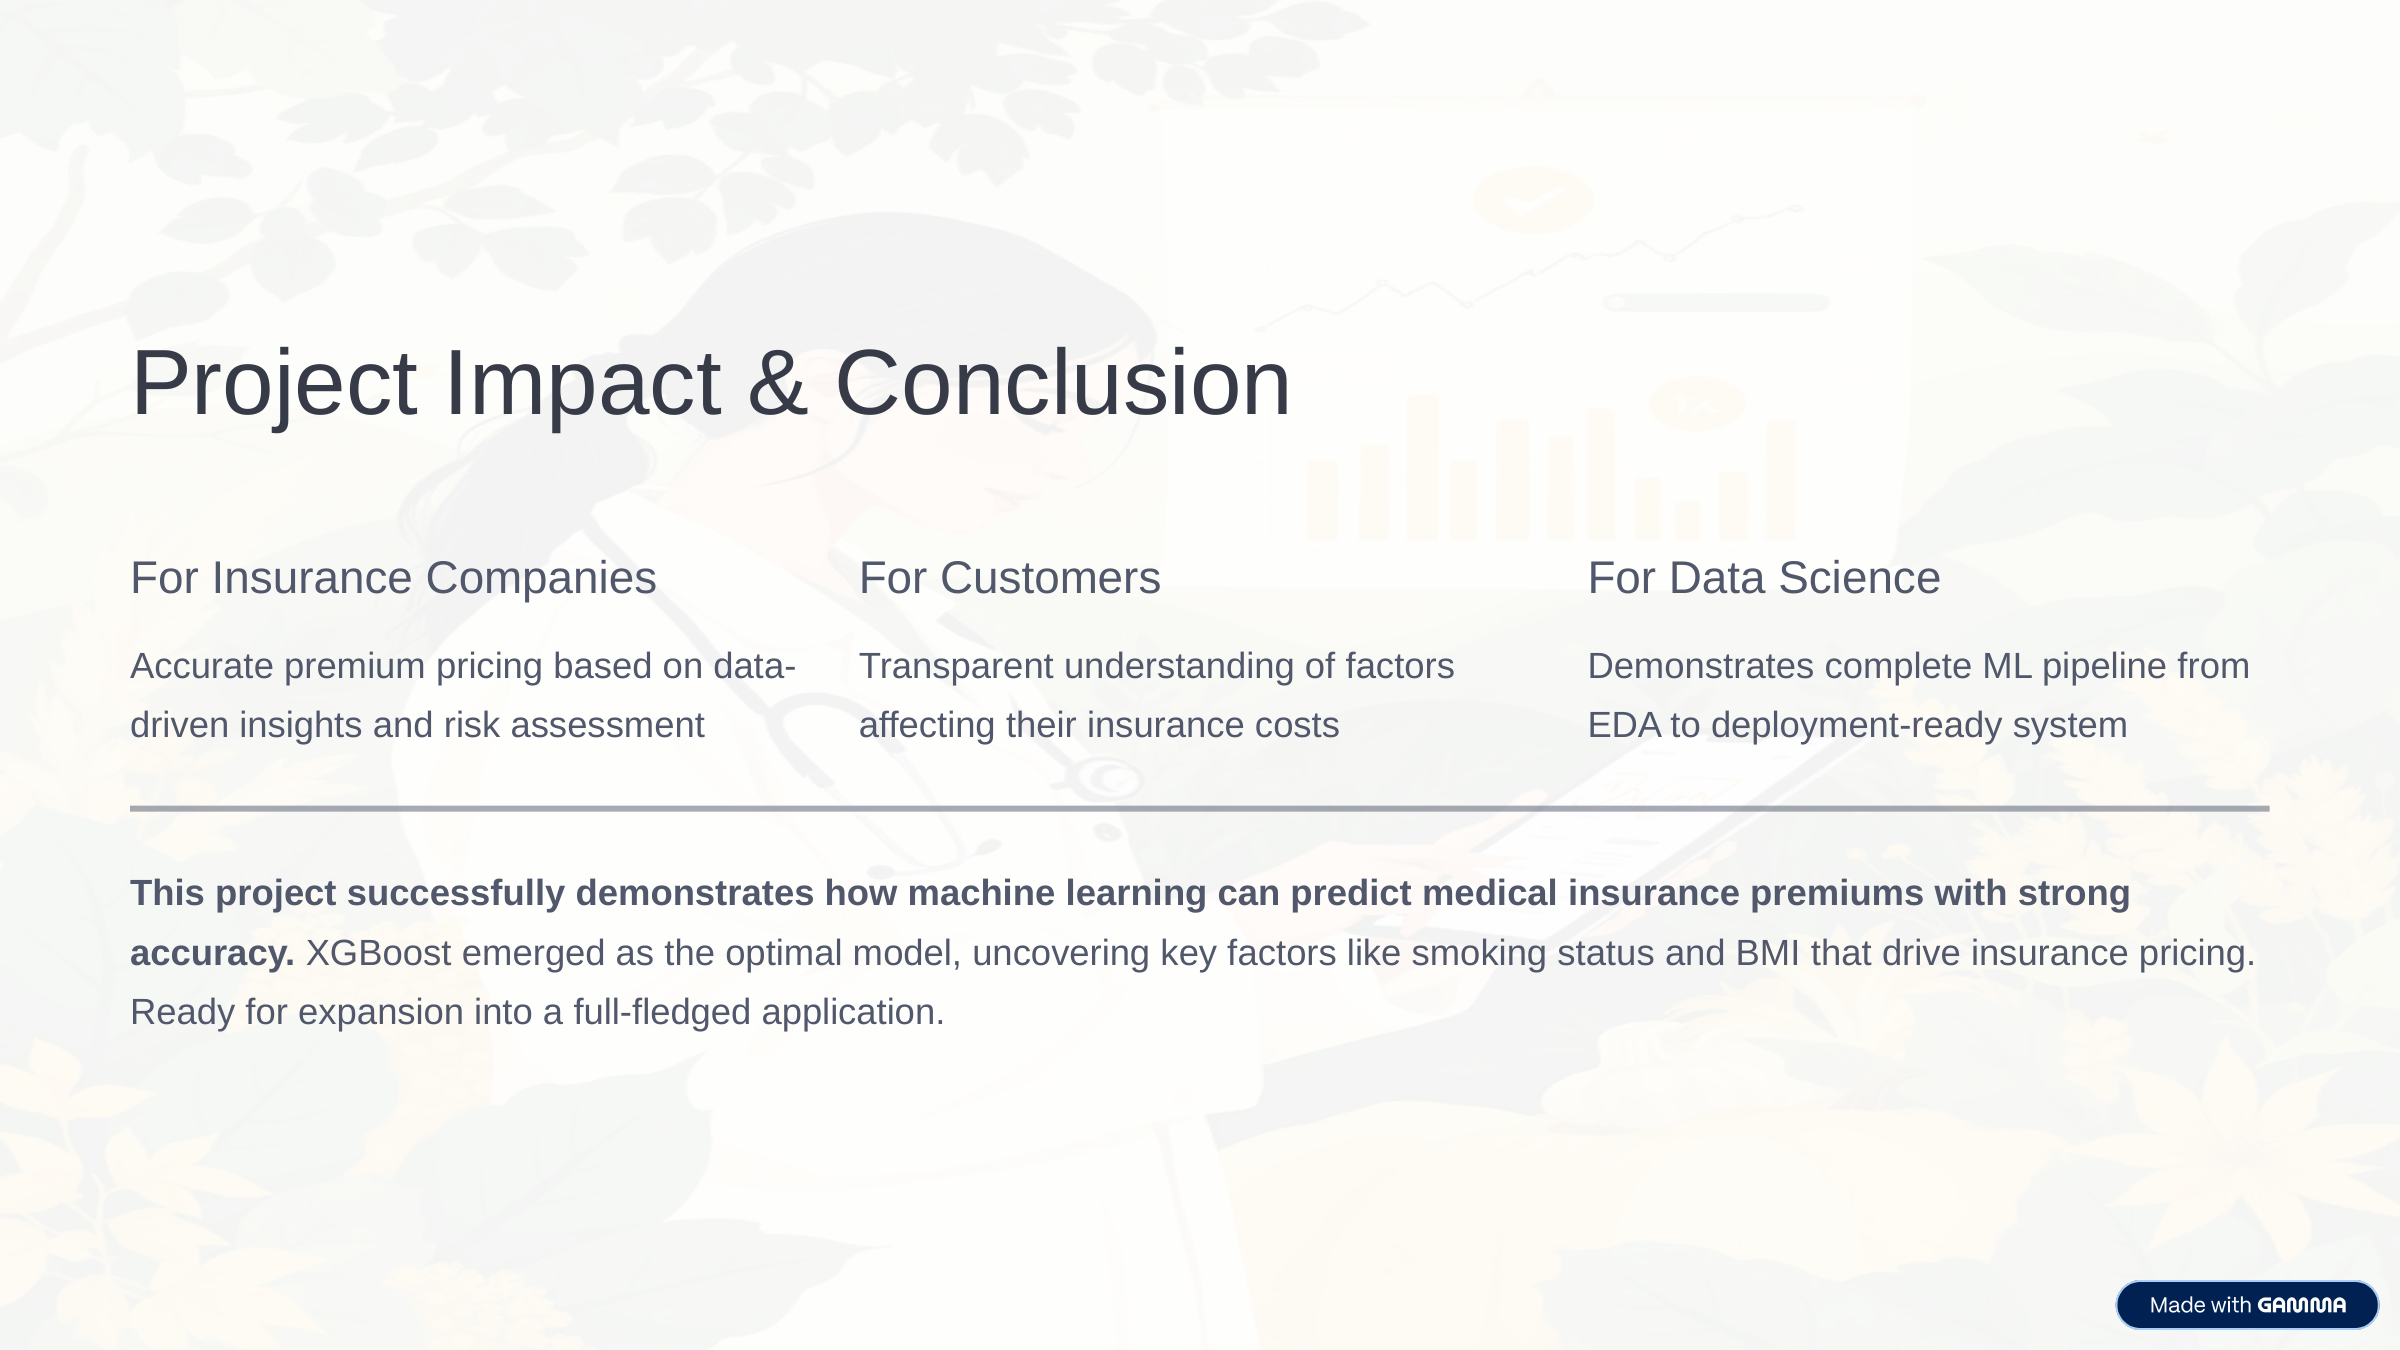

Project Impact & Conclusion
For Insurance Companies
For Customers
For Data Science
Accurate premium pricing based on data-driven insights and risk assessment
Transparent understanding of factors affecting their insurance costs
Demonstrates complete ML pipeline from EDA to deployment-ready system

This project successfully demonstrates how machine learning can predict medical insurance premiums with strong accuracy. XGBoost emerged as the optimal model, uncovering key factors like smoking status and BMI that drive insurance pricing. Ready for expansion into a full-fledged application.